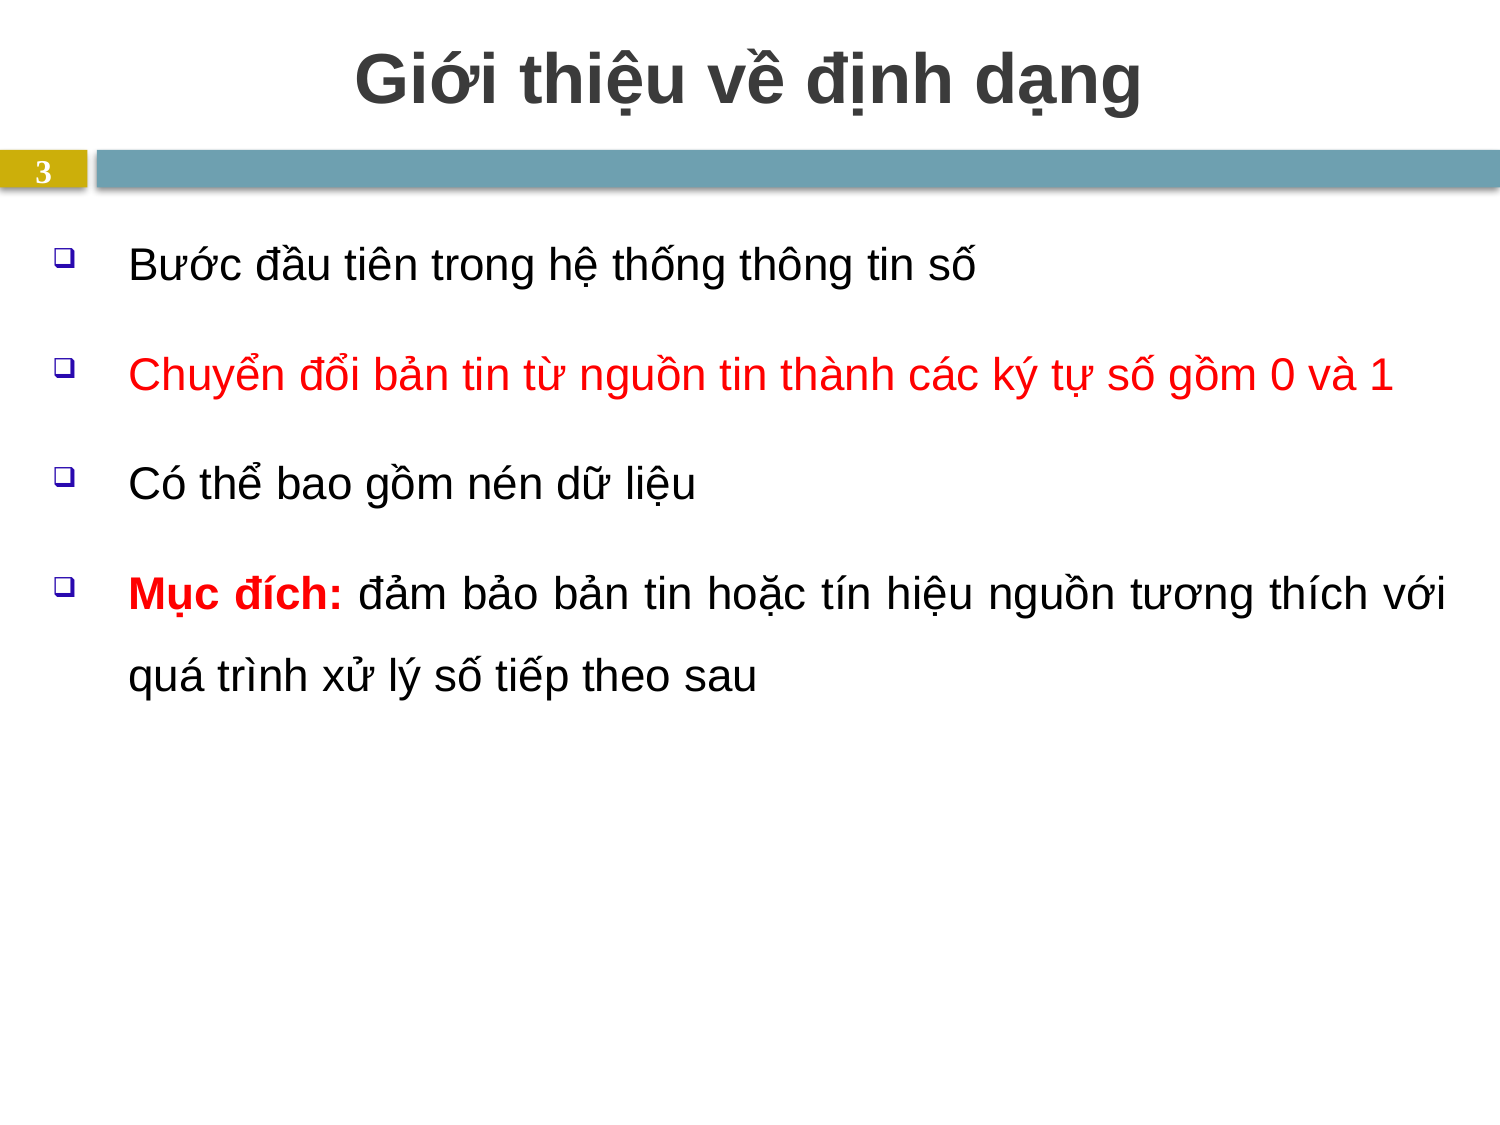

# Giới thiệu về định dạng
3
Bước đầu tiên trong hệ thống thông tin số
Chuyển đổi bản tin từ nguồn tin thành các ký tự số gồm 0 và 1
Có thể bao gồm nén dữ liệu
Mục đích: đảm bảo bản tin hoặc tín hiệu nguồn tương thích với quá trình xử lý số tiếp theo sau